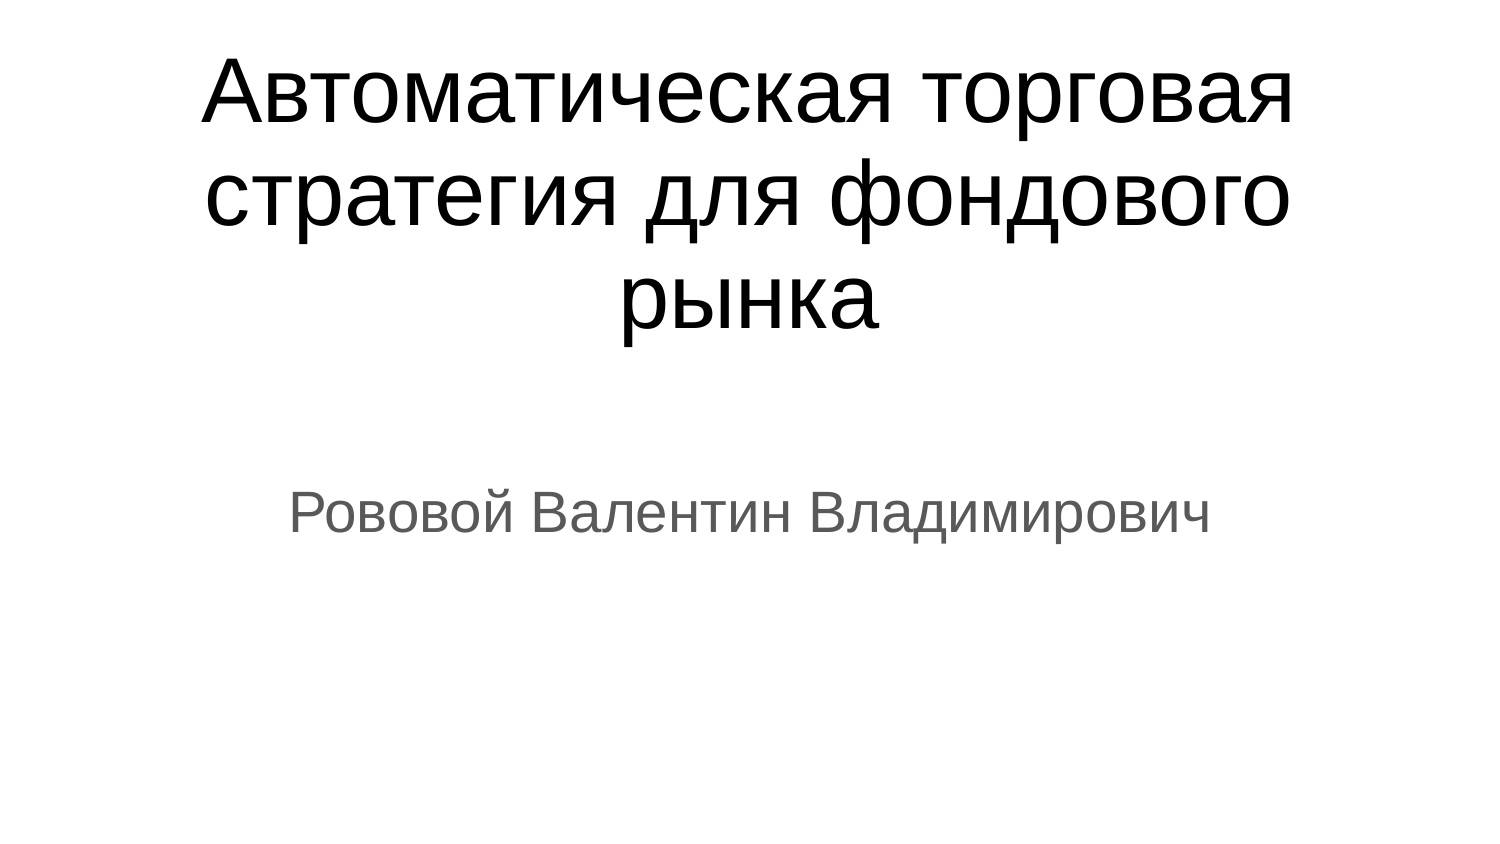

Автоматическая торговая стратегия для фондового рынка
Рововой Валентин Владимирович